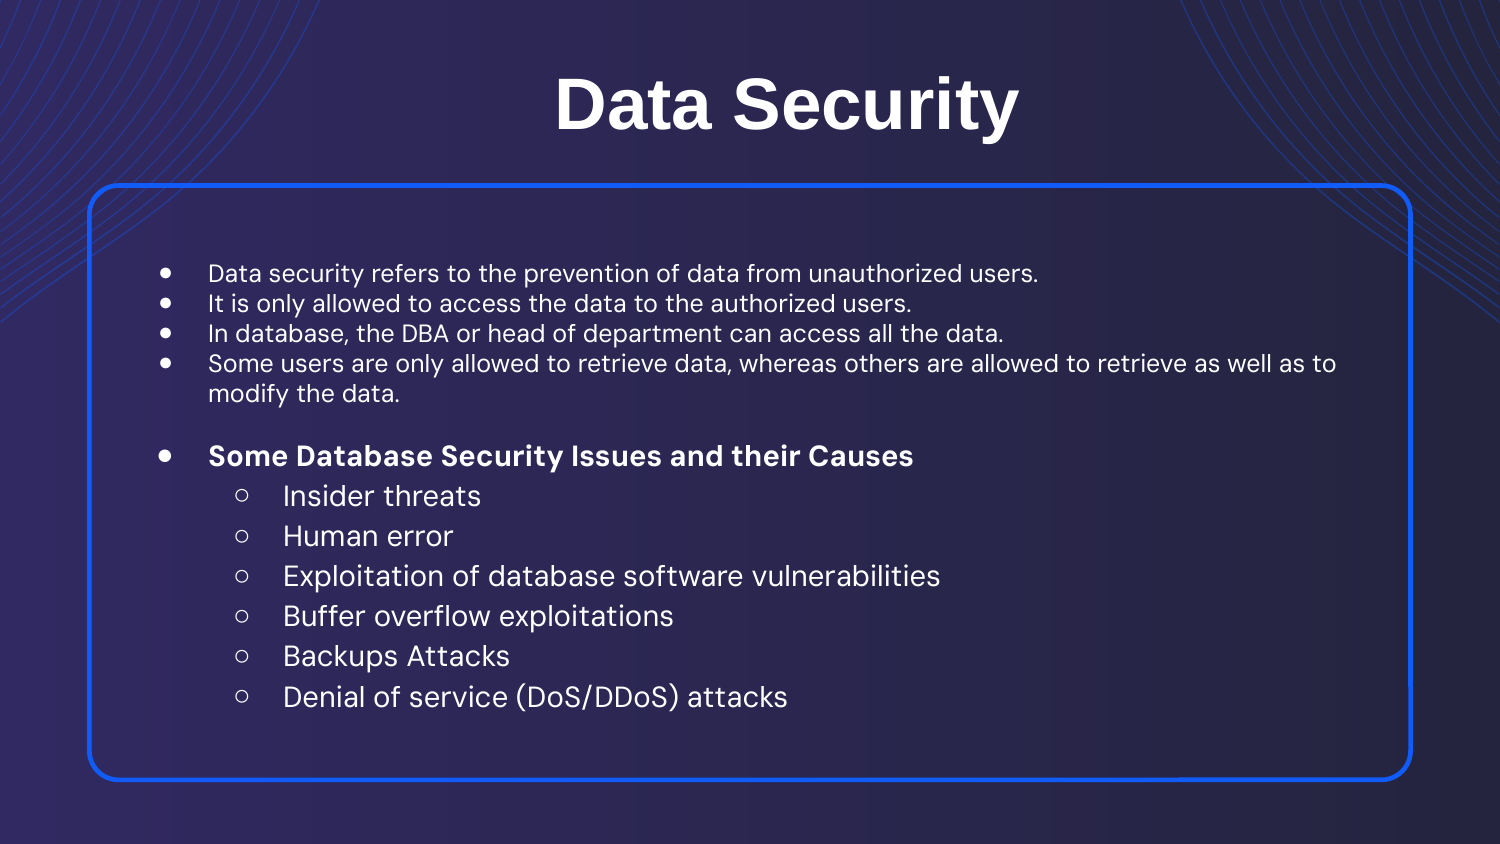

# Data Security
Data security refers to the prevention of data from unauthorized users.
It is only allowed to access the data to the authorized users.
In database, the DBA or head of department can access all the data.
Some users are only allowed to retrieve data, whereas others are allowed to retrieve as well as to modify the data.

Some Database Security Issues and their Causes
Insider threats
Human error
Exploitation of database software vulnerabilities
Buffer overflow exploitations
Backups Attacks
Denial of service (DoS/DDoS) attacks